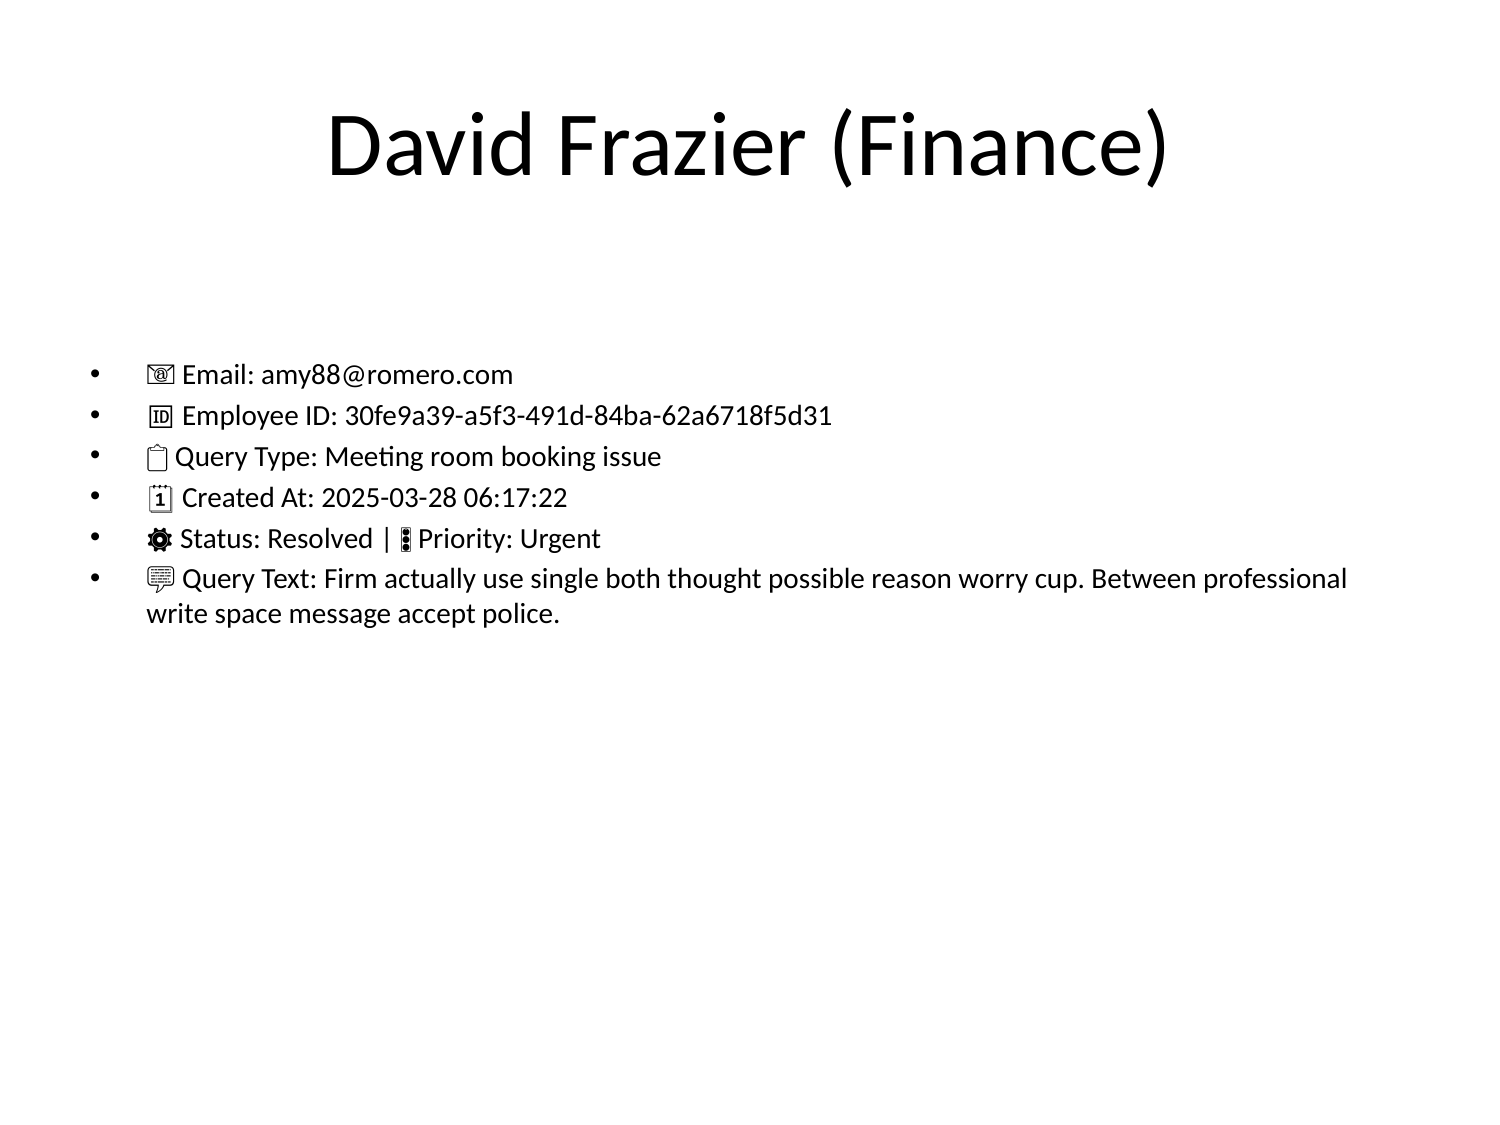

# David Frazier (Finance)

📧 Email: amy88@romero.com
🆔 Employee ID: 30fe9a39-a5f3-491d-84ba-62a6718f5d31
📋 Query Type: Meeting room booking issue
🗓 Created At: 2025-03-28 06:17:22
⚙ Status: Resolved | 🚦 Priority: Urgent
💬 Query Text: Firm actually use single both thought possible reason worry cup. Between professional write space message accept police.